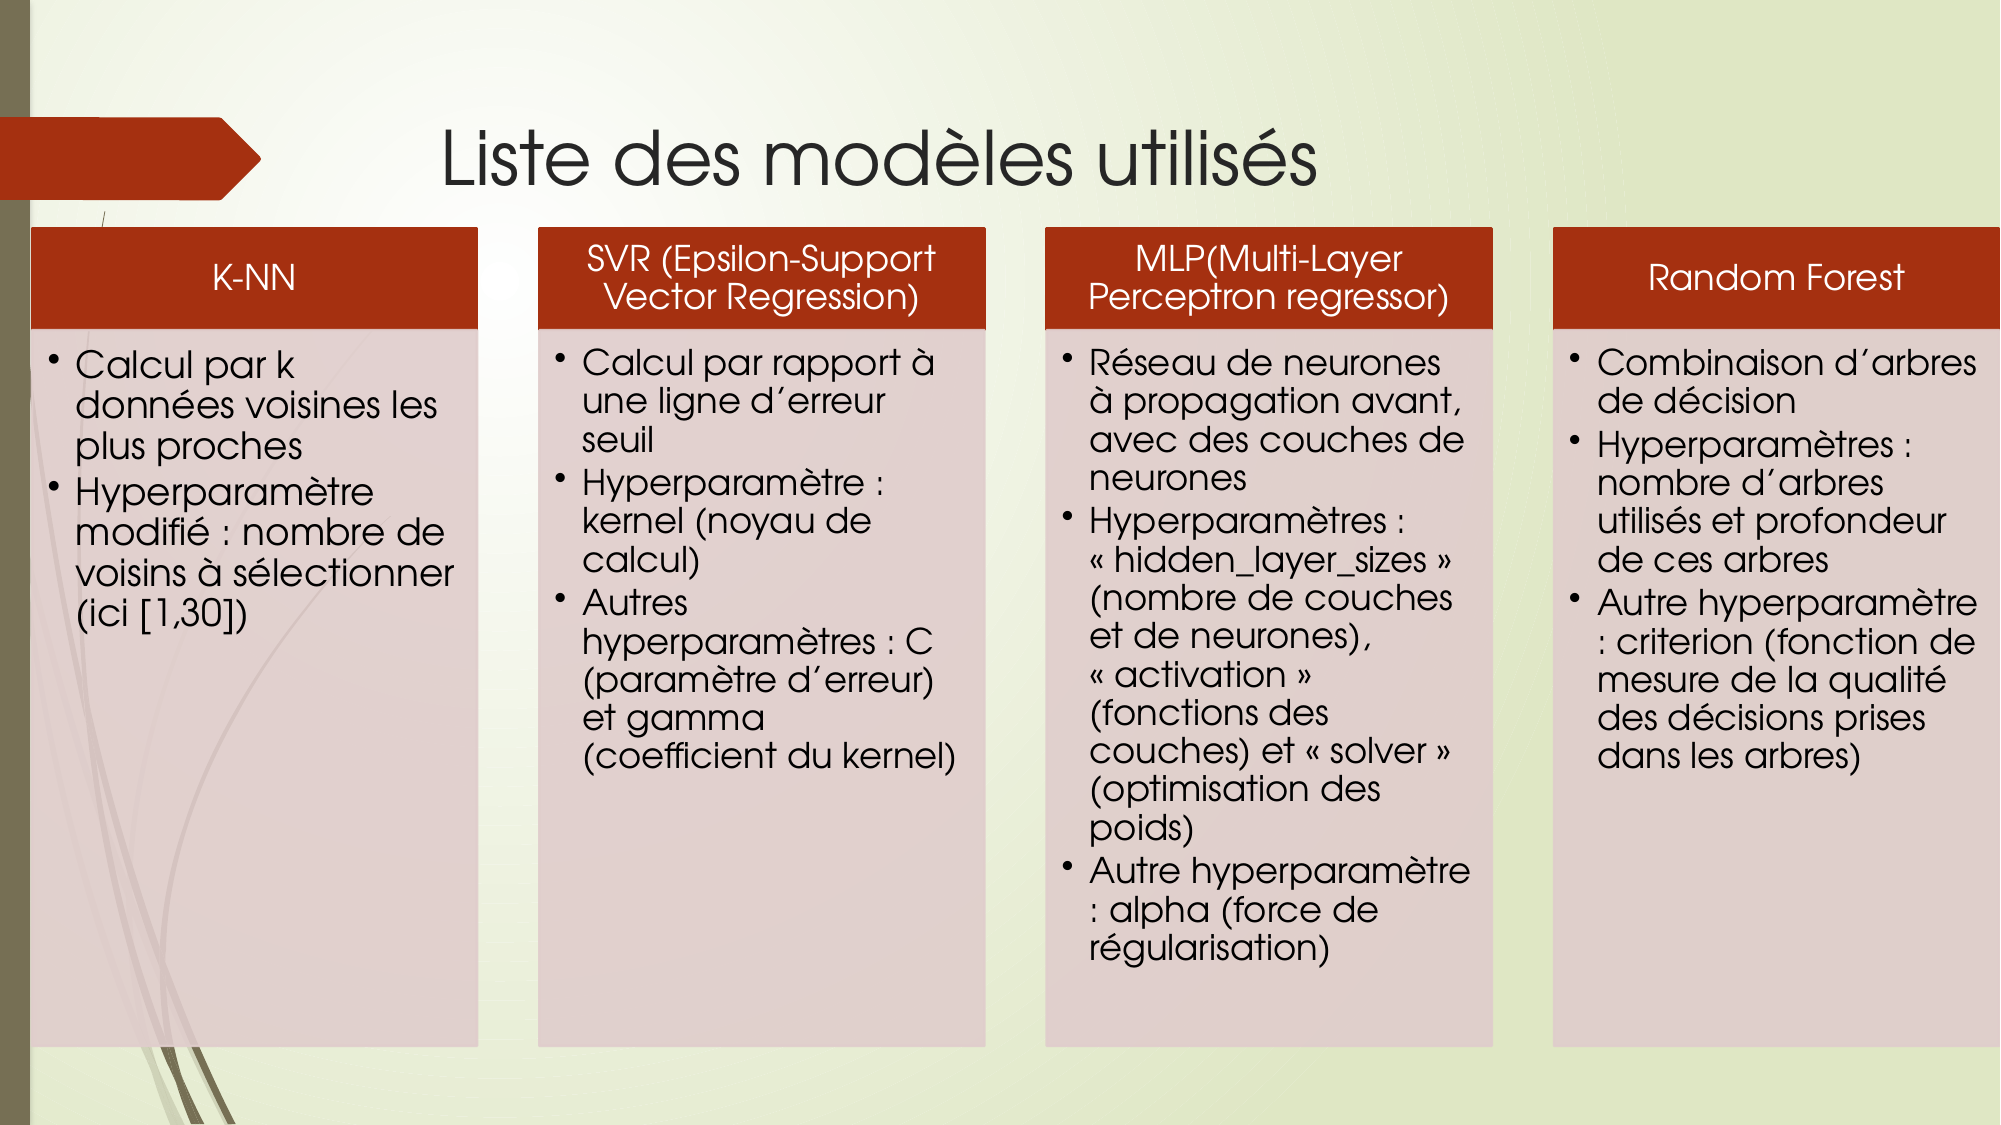

Random Forest
Combinaison d’arbres de décision
Hyperparamètres : nombre d’arbres utilisés et profondeur de ces arbres
Autre hyperparamètre : criterion (fonction de mesure de la qualité des décisions prises dans les arbres)
MLP(Multi-Layer Perceptron regressor)
Réseau de neurones à propagation avant, avec des couches de neurones
Hyperparamètres : « hidden_layer_sizes » (nombre de couches et de neurones), « activation » (fonctions des couches) et « solver » (optimisation des poids)
Autre hyperparamètre : alpha (force de régularisation)
SVR (Epsilon-Support Vector Regression)
Calcul par rapport à une ligne d’erreur seuil
Hyperparamètre : kernel (noyau de calcul)
Autres hyperparamètres : C (paramètre d’erreur) et gamma (coefficient du kernel)
K-NN
Calcul par k données voisines les plus proches
Hyperparamètre modifié : nombre de voisins à sélectionner (ici [1,30])
# Liste des modèles utilisés